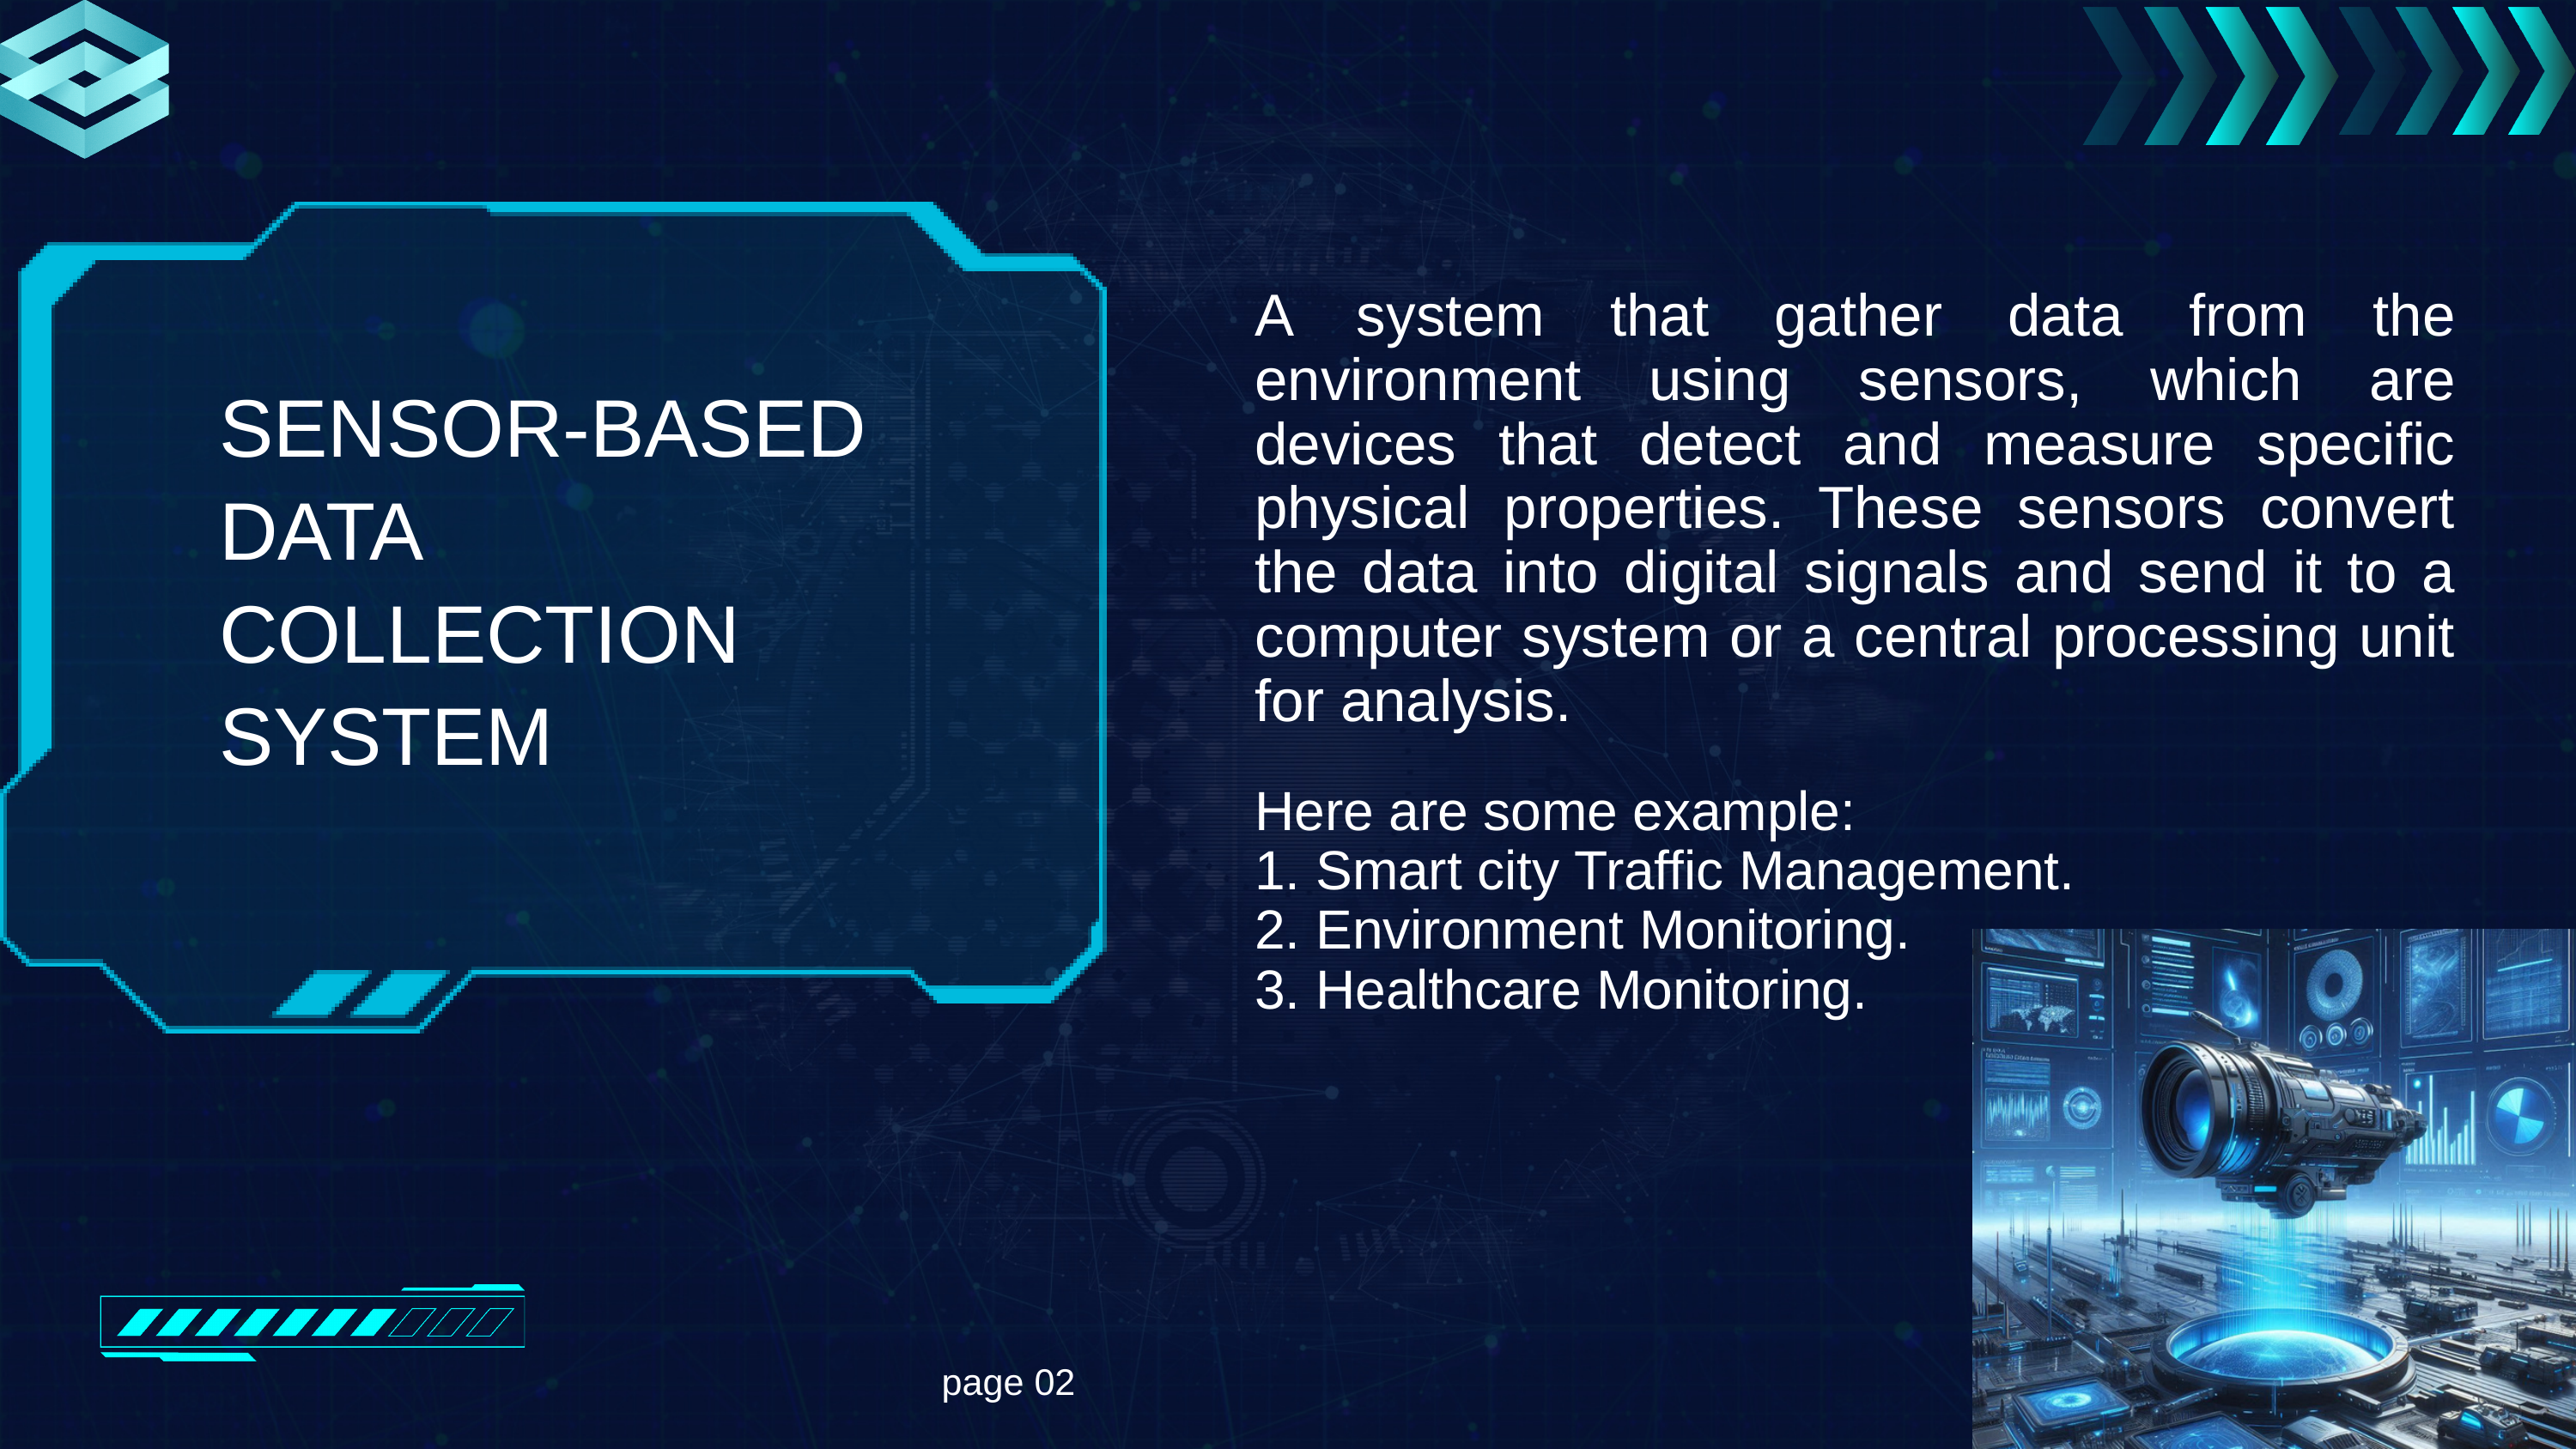

A system that gather data from the environment using sensors, which are devices that detect and measure specific physical properties. These sensors convert the data into digital signals and send it to a computer system or a central processing unit for analysis.
SENSOR-BASED DATA COLLECTION SYSTEM
Here are some example:
1. Smart city Traffic Management.
2. Environment Monitoring.
3. Healthcare Monitoring.

page 02